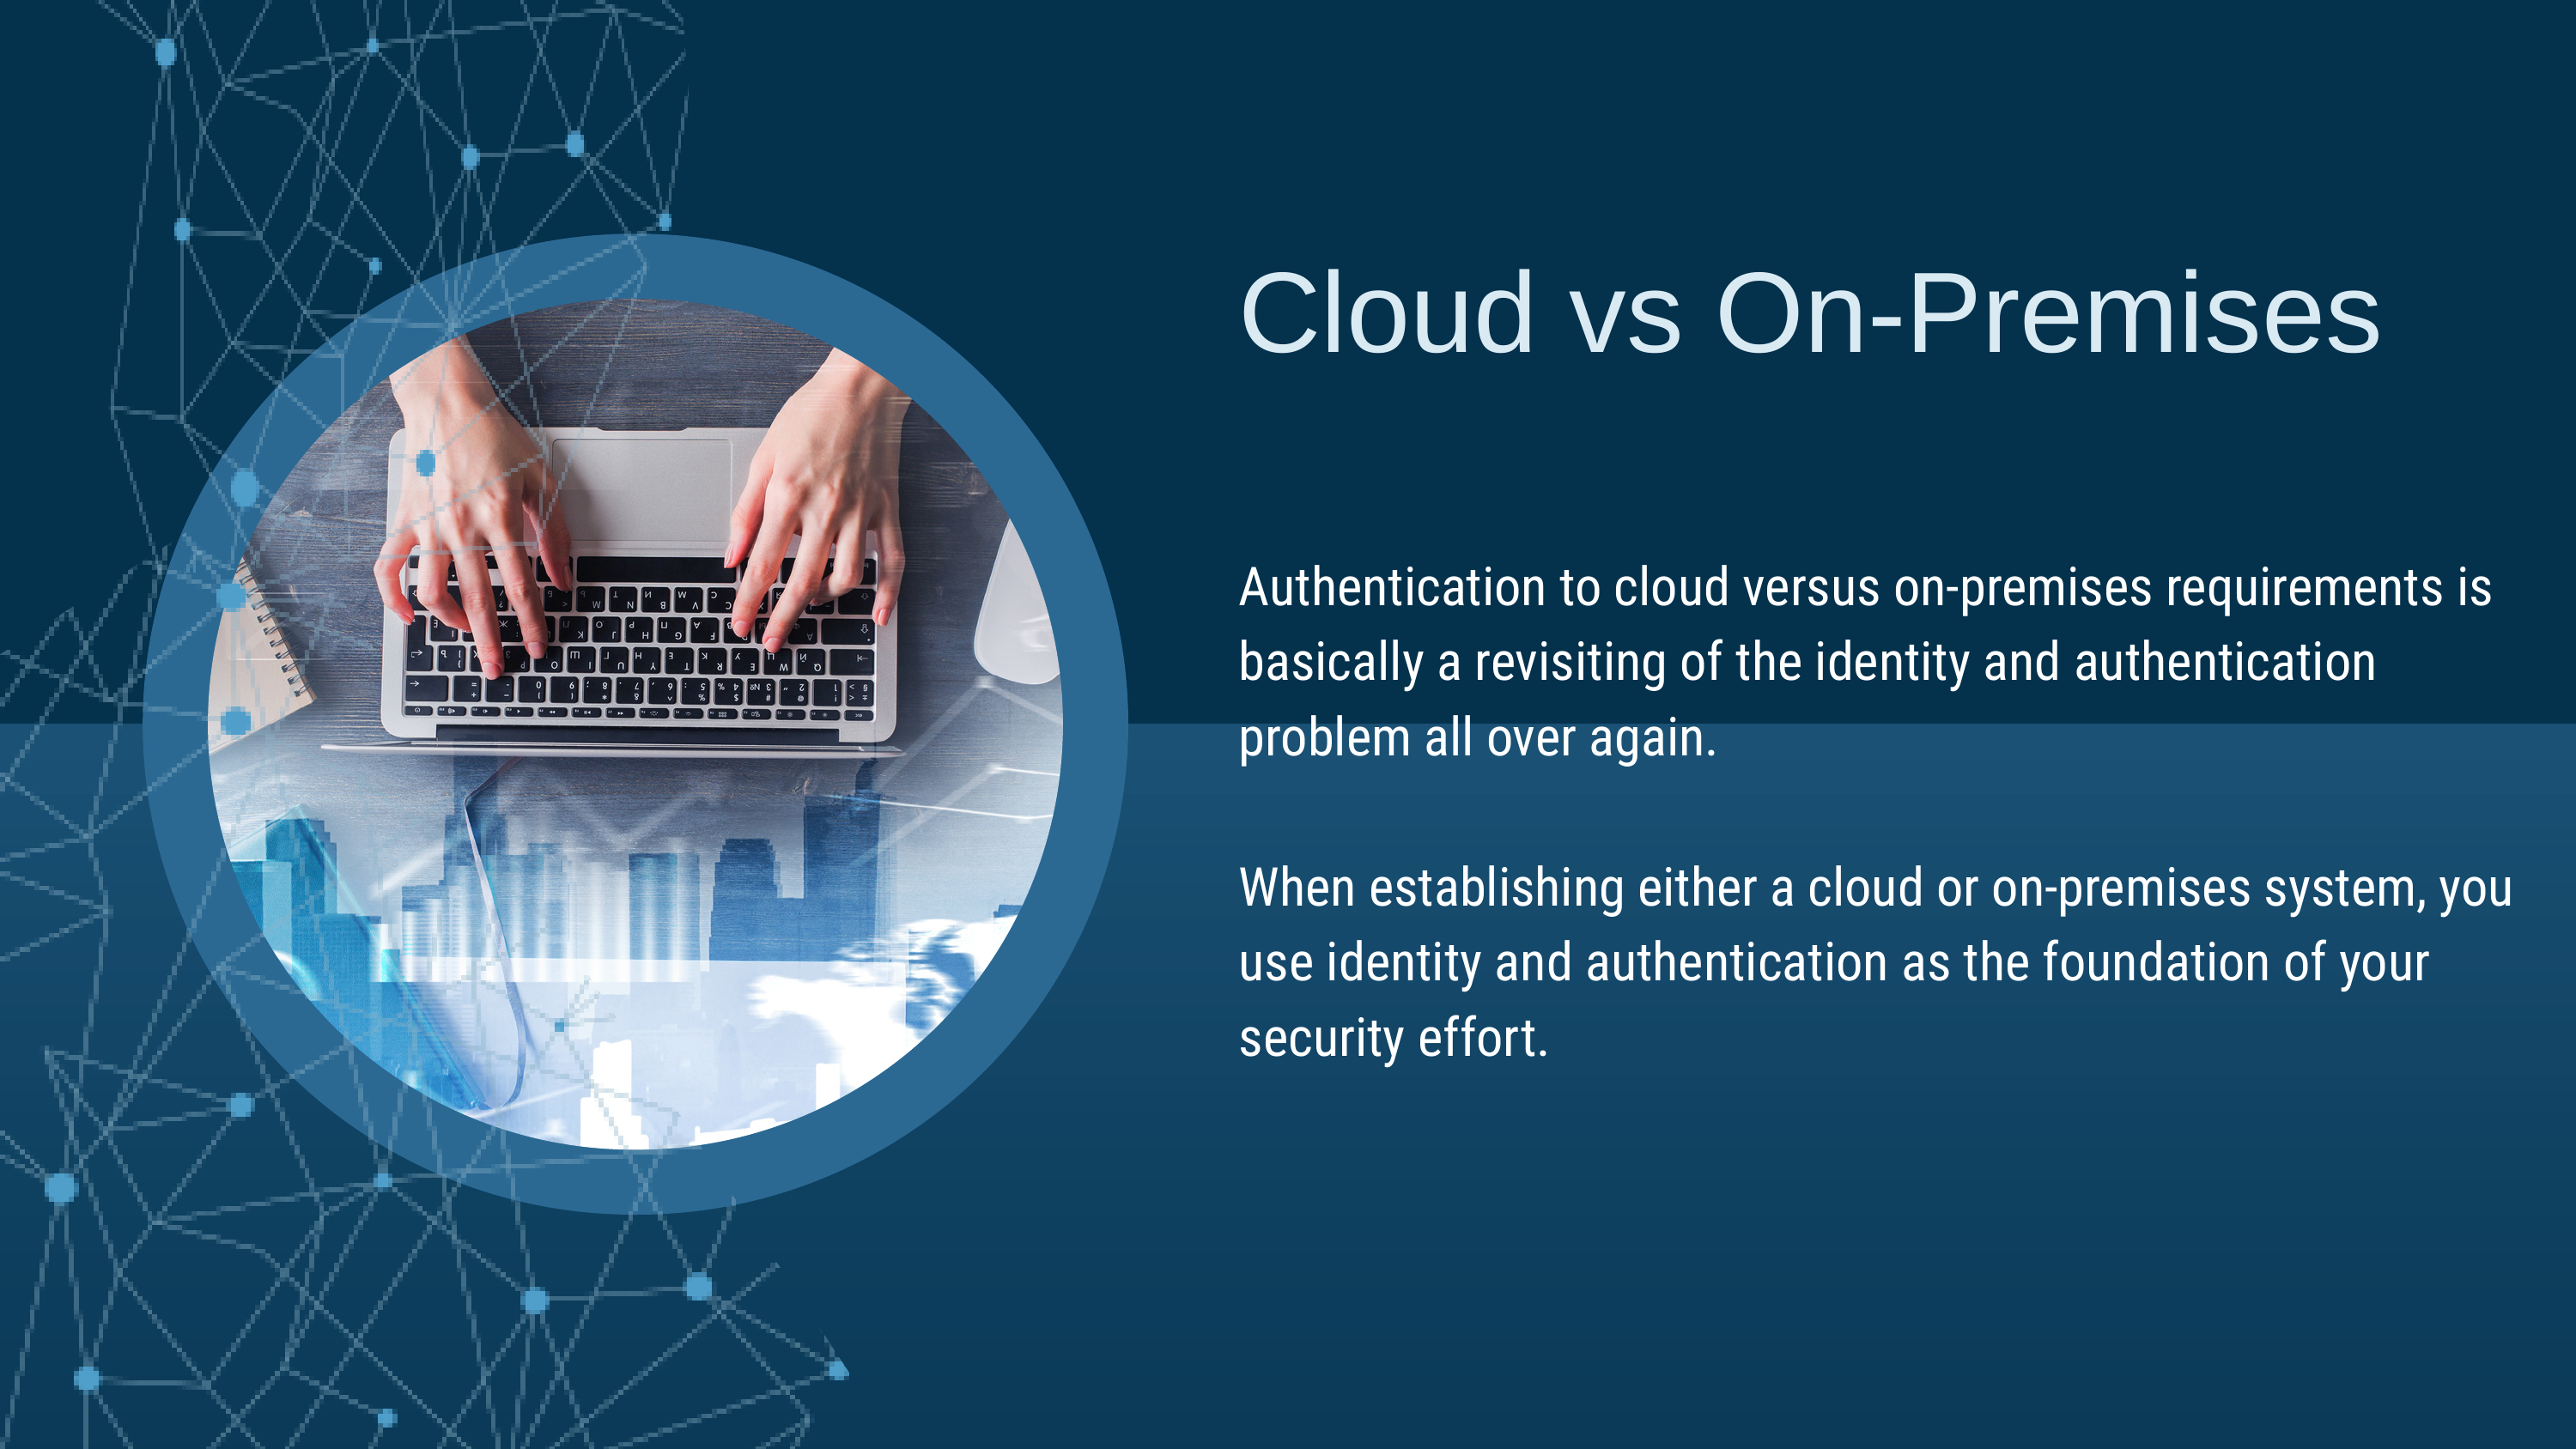

Cloud vs On-Premises

Authentication to cloud versus on-premises requirements is basically a revisiting of the identity and authentication problem all over again.

When establishing either a cloud or on-premises system, you use identity and authentication as the foundation of your security effort.